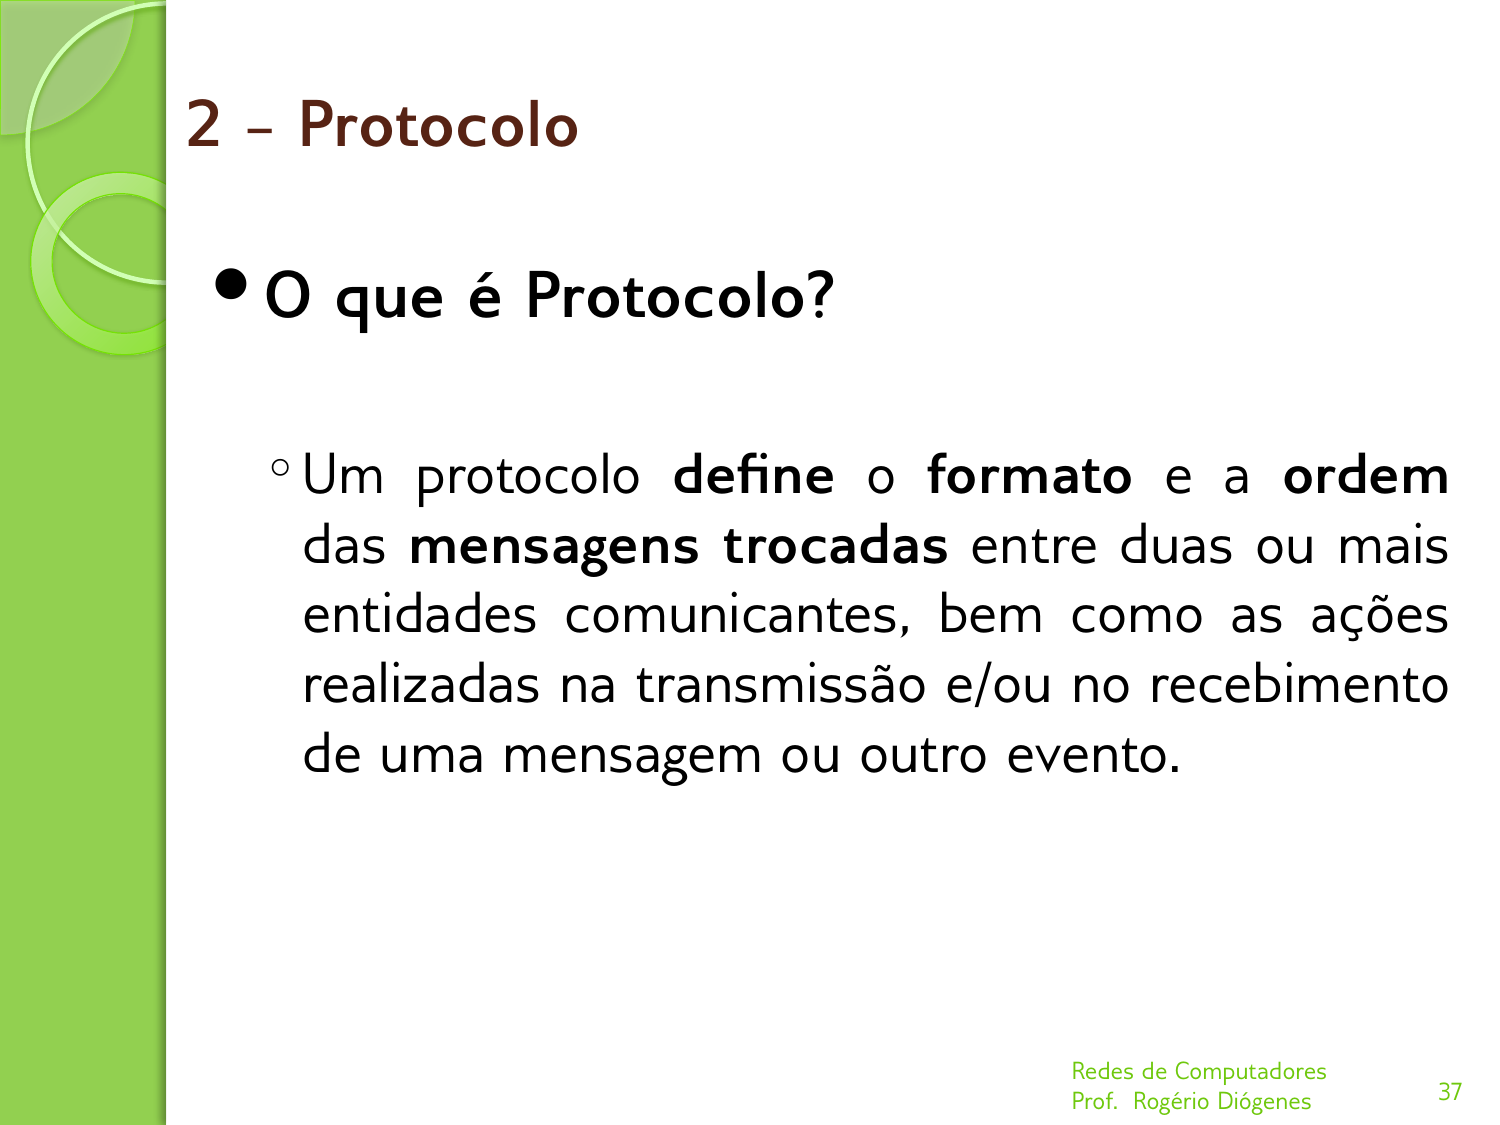

# 2 – Protocolo
O que é Protocolo?

Um protocolo define o formato e a ordem das mensagens trocadas entre duas ou mais entidades comunicantes, bem como as ações realizadas na transmissão e/ou no recebimento de uma mensagem ou outro evento.

37
Redes de Computadores
Prof.  Rogério Diógenes